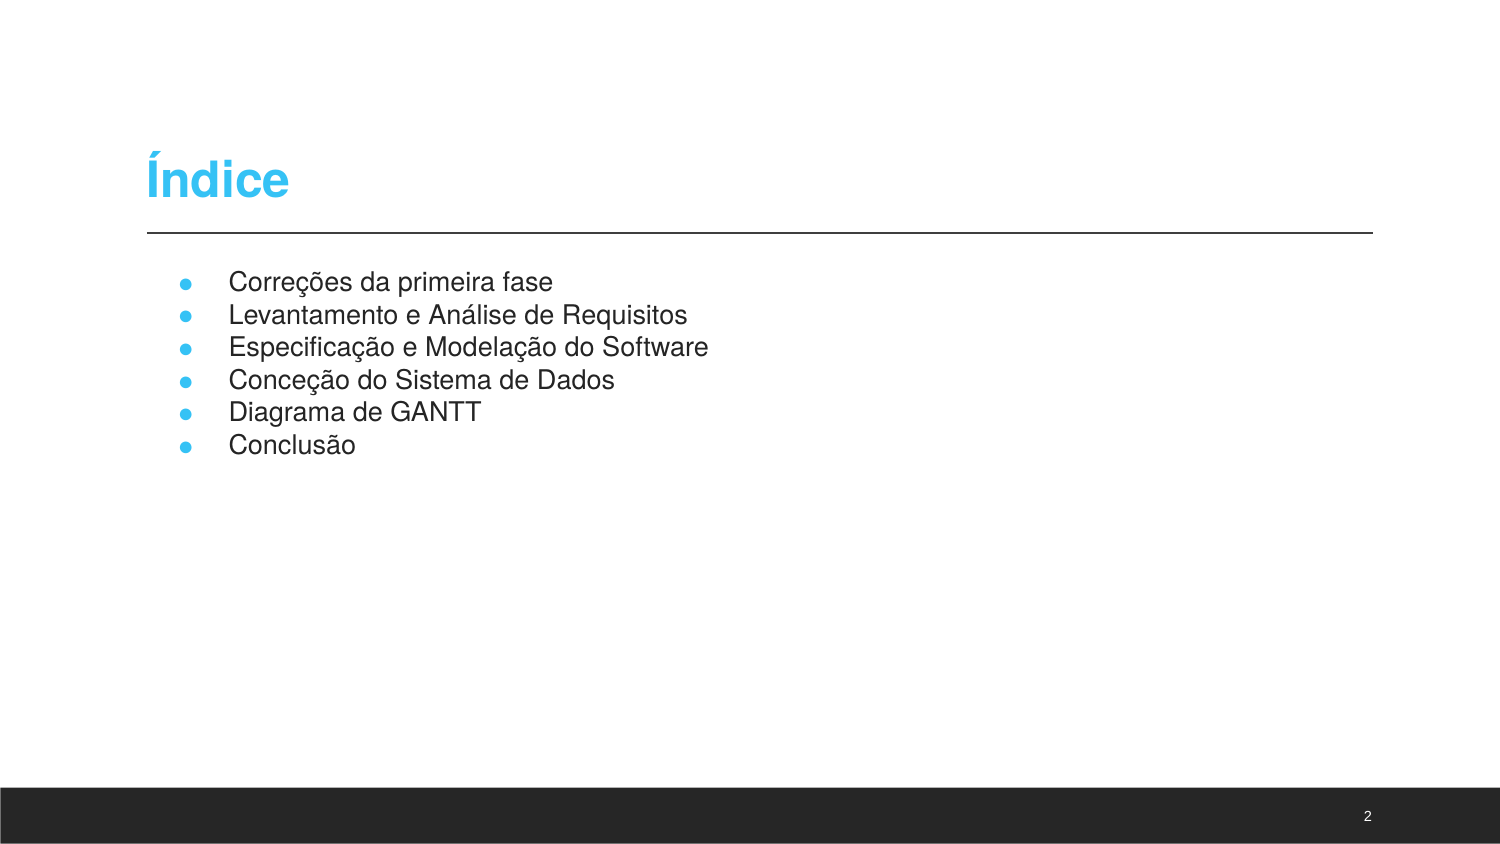

# Índice
Correções da primeira fase
Levantamento e Análise de Requisitos
Especificação e Modelação do Software
Conceção do Sistema de Dados
Diagrama de GANTT
Conclusão
2